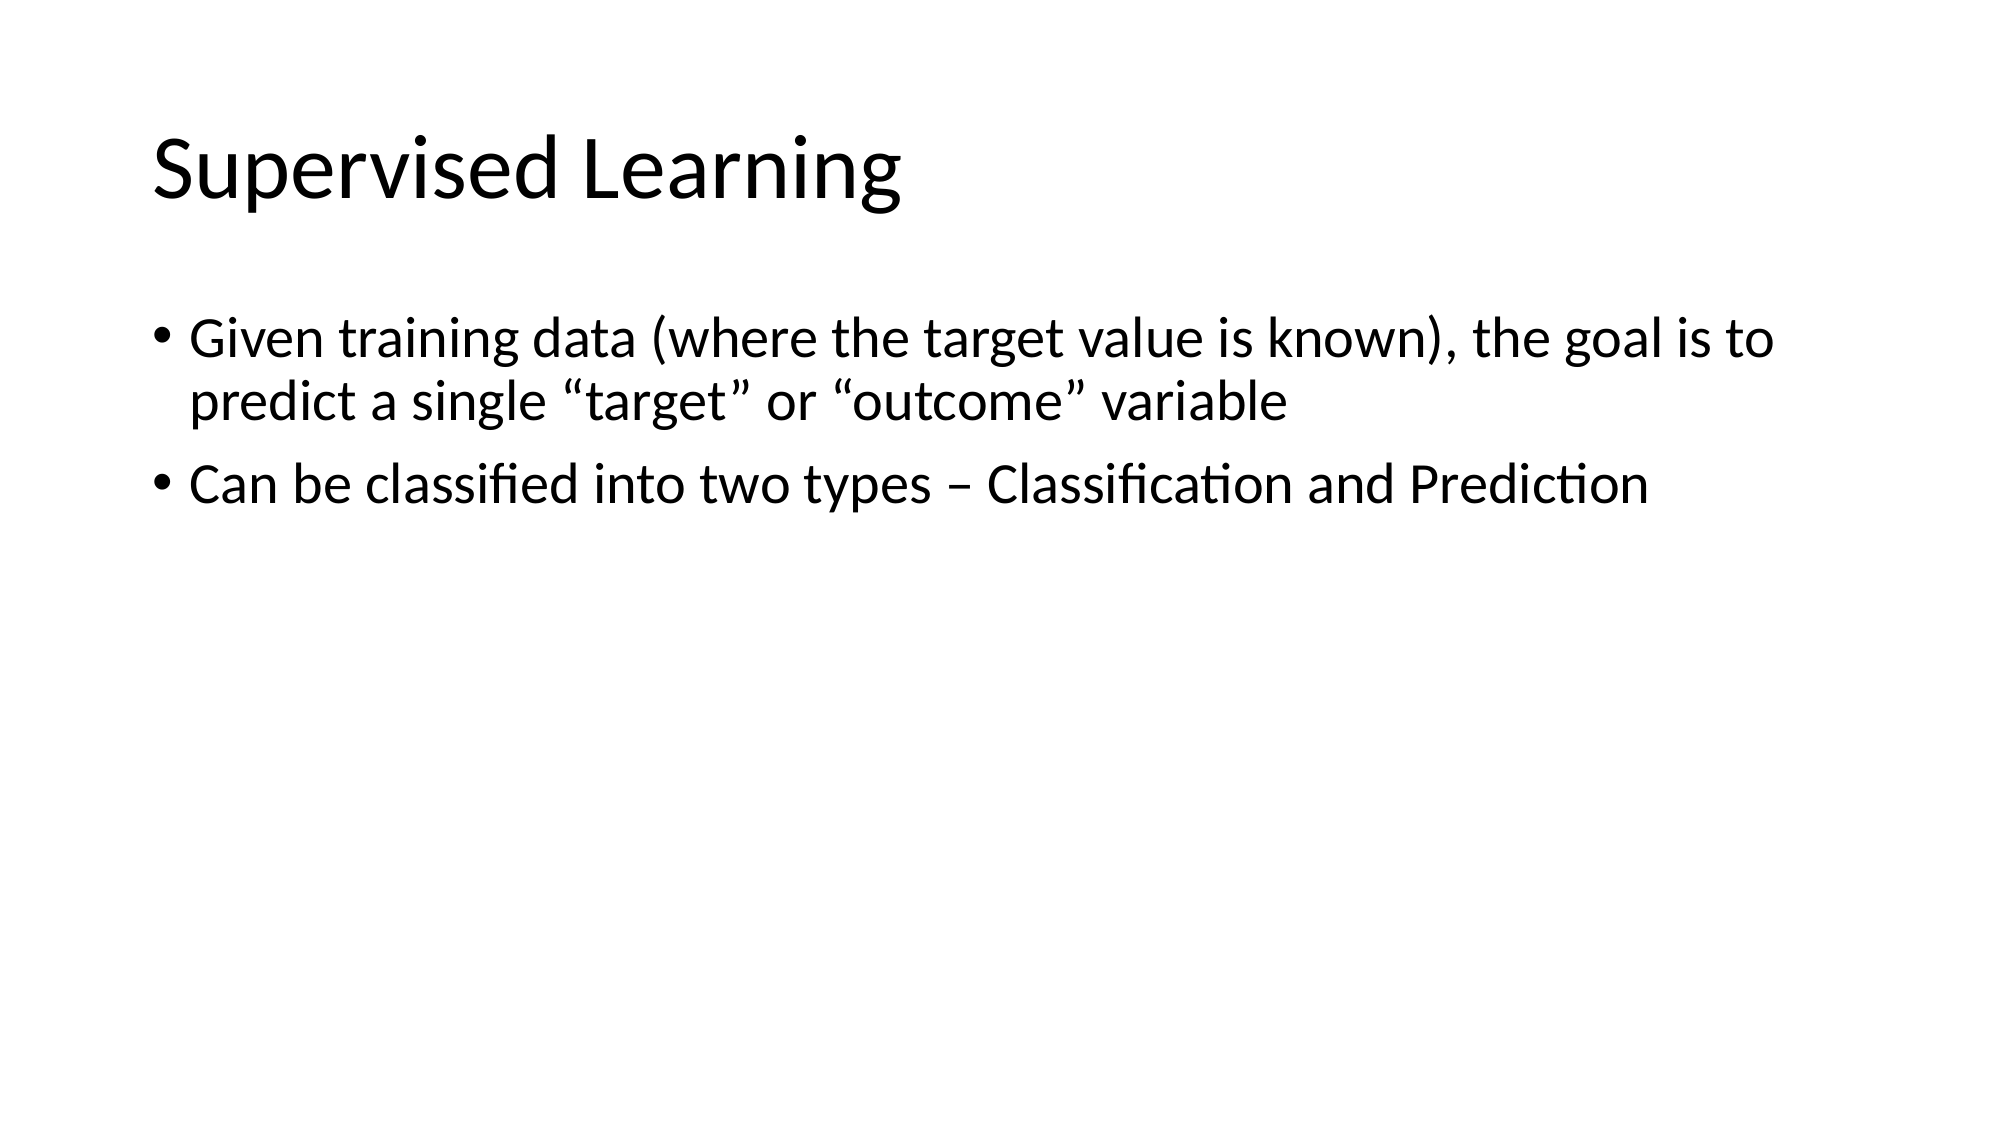

# Supervised Learning
Given training data (where the target value is known), the goal is to predict a single “target” or “outcome” variable
Can be classified into two types – Classification and Prediction